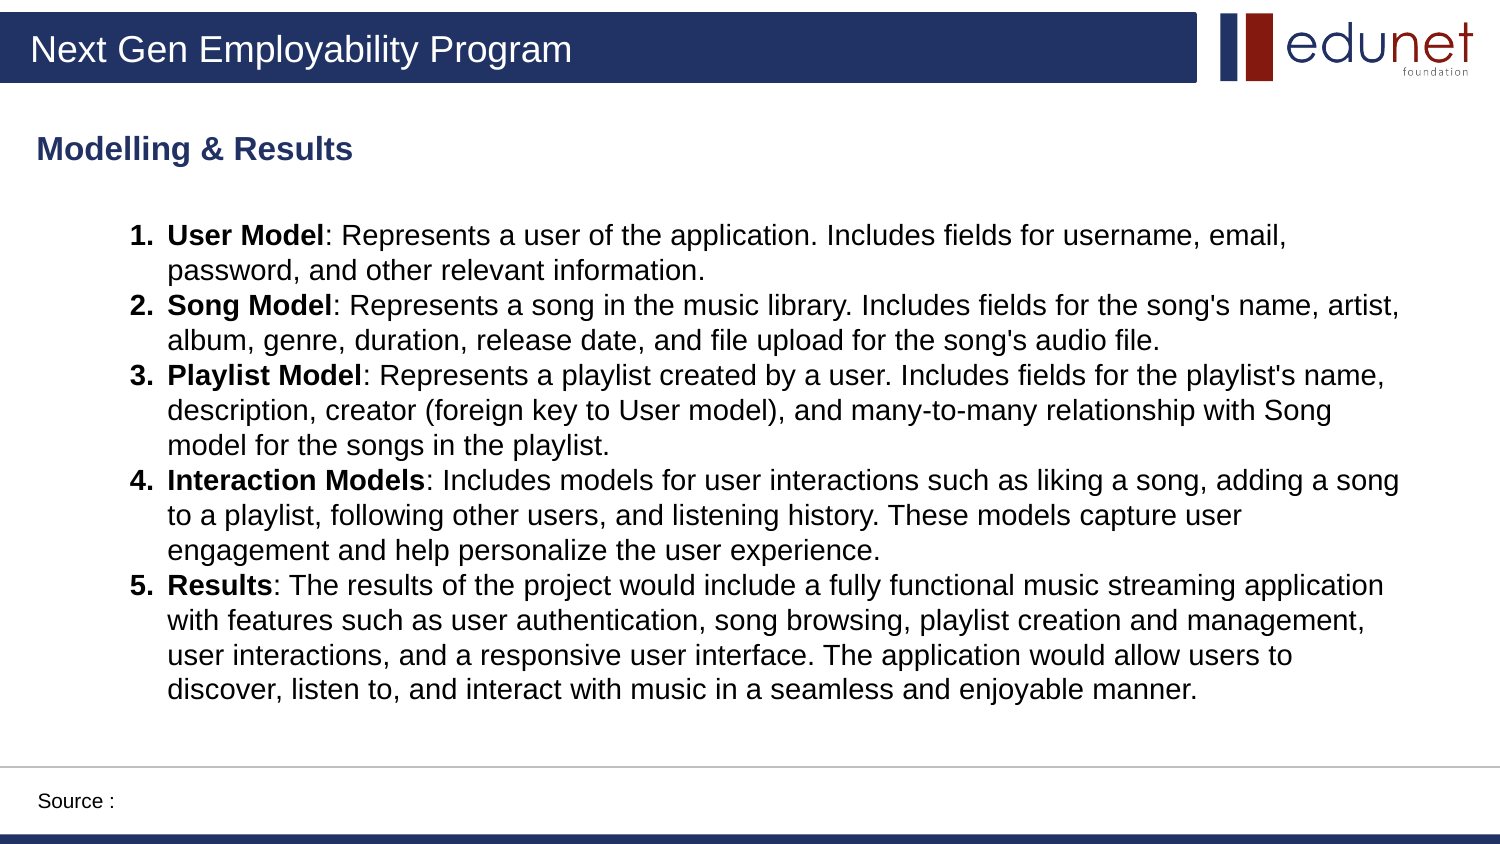

Modelling & Results
User Model: Represents a user of the application. Includes fields for username, email, password, and other relevant information.
Song Model: Represents a song in the music library. Includes fields for the song's name, artist, album, genre, duration, release date, and file upload for the song's audio file.
Playlist Model: Represents a playlist created by a user. Includes fields for the playlist's name, description, creator (foreign key to User model), and many-to-many relationship with Song model for the songs in the playlist.
Interaction Models: Includes models for user interactions such as liking a song, adding a song to a playlist, following other users, and listening history. These models capture user engagement and help personalize the user experience.
Results: The results of the project would include a fully functional music streaming application with features such as user authentication, song browsing, playlist creation and management, user interactions, and a responsive user interface. The application would allow users to discover, listen to, and interact with music in a seamless and enjoyable manner.
Source :